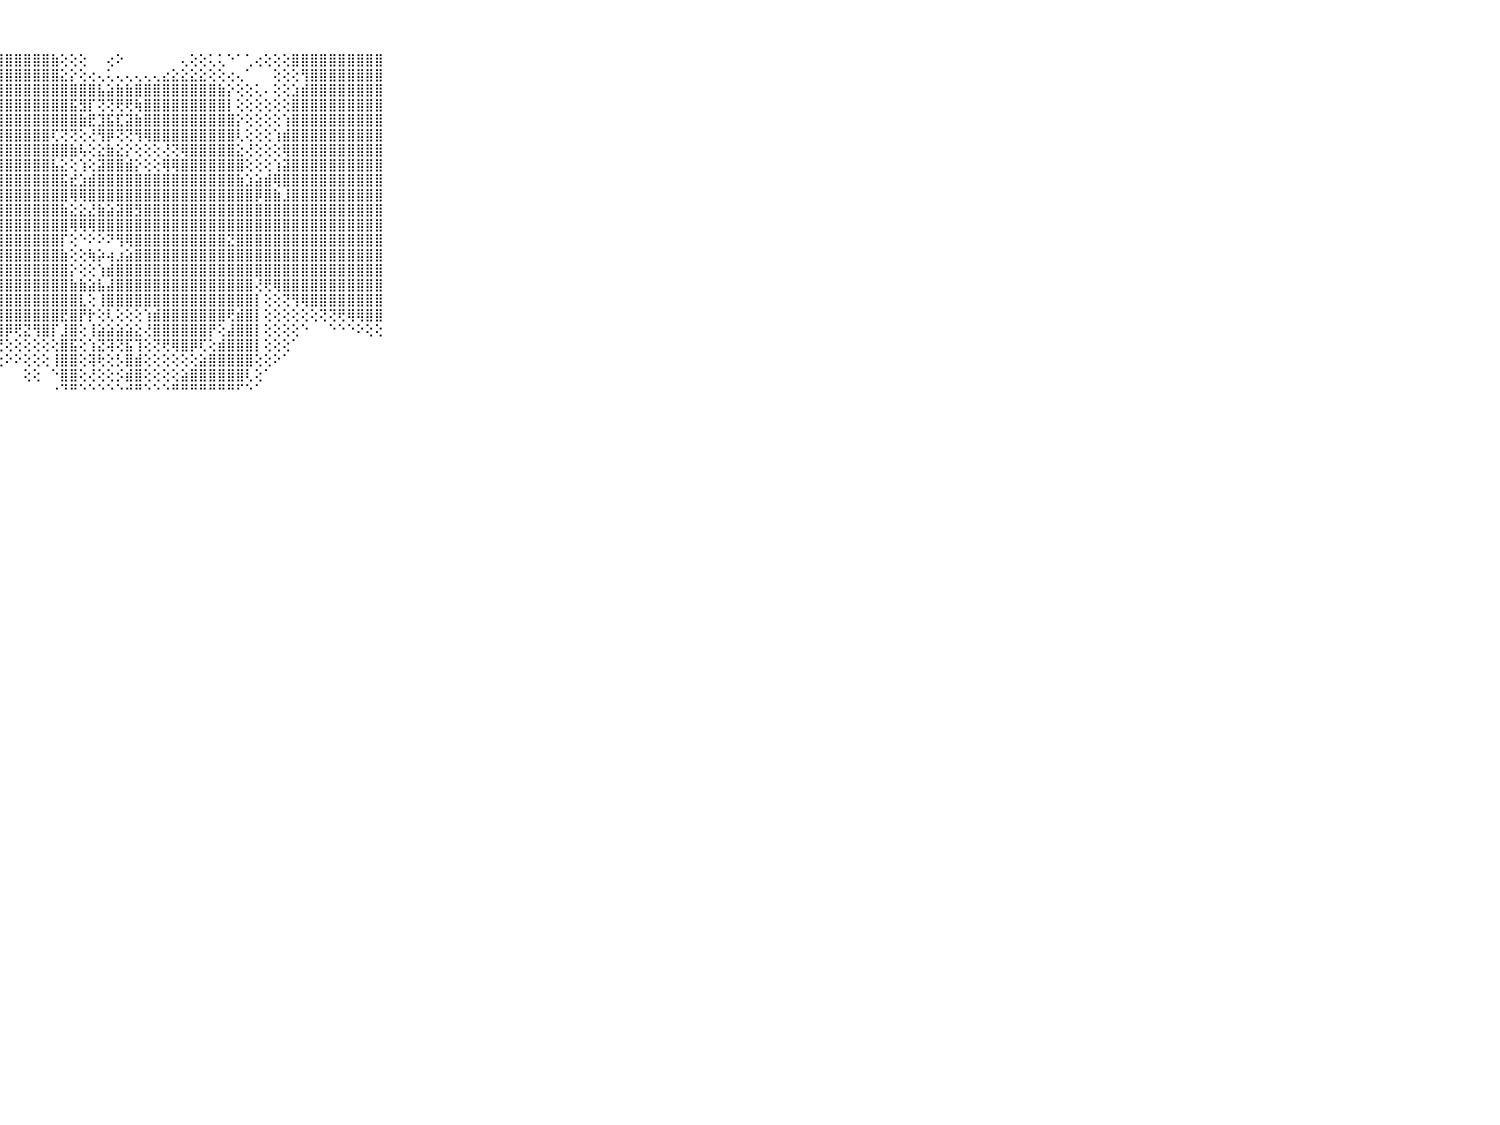

⠀⠀⠀⠀⠀⠀⠀⠀⠀⠀⠀⣿⣿⣿⣿⣿⣿⣿⣿⣿⣿⣿⣿⣿⣿⣿⣿⣿⣿⣿⣿⣿⣿⣷⢕⢕⢕⠀⠀⢔⠕⠀⠀⠀⠀⠀⠀⢄⢕⢕⢅⢅⠑⠁⢁⢔⢕⢕⢕⣿⣿⣿⣿⣿⣿⣿⣿⣿⣿⠀⠀⠀⠀⠀⠀⠀⠀⠀⠀⠀⠀
⠀⠀⠀⠀⠀⠀⠀⠀⠀⠀⠀⣿⣿⣿⣿⣿⣿⣿⣿⣿⣿⣿⣿⣿⣿⣿⣿⣿⣿⣿⣿⣿⣿⣿⣕⡕⢕⢔⢄⢅⢄⢄⢄⢄⢄⣔⣕⣕⣕⣕⢕⢕⢔⢄⠁⠀⠀⢕⢕⢕⢻⣿⣿⣿⣿⣿⣿⣿⣿⠀⠀⠀⠀⠀⠀⠀⠀⠀⠀⠀⠀
⠀⠀⠀⠀⠀⠀⠀⠀⠀⠀⠀⣿⣿⣿⣿⣿⣿⣿⣿⣿⣿⣿⣿⣿⣿⣿⣿⣿⣿⣿⣿⣿⣿⣿⣿⣿⣿⣿⣧⣵⣷⣷⣿⣿⣿⣿⣿⣿⣿⣿⣿⣷⡕⢕⢕⢅⠄⢕⢕⣱⣾⣿⣿⣿⣿⣿⣿⣿⣿⠀⠀⠀⠀⠀⠀⠀⠀⠀⠀⠀⠀
⠀⠀⠀⠀⠀⠀⠀⠀⠀⠀⠀⣿⣿⣿⣿⣿⣿⣿⣿⣿⣿⣿⣿⣿⣿⣿⣿⣿⣿⣿⣿⣿⣿⣿⣿⣯⣻⡏⢝⢝⢟⢟⢷⣿⣿⣿⣿⣿⣿⣿⣿⣿⡇⢕⢕⢕⢕⢕⢕⣿⣿⣿⣿⣿⣿⣿⣿⣿⣿⠀⠀⠀⠀⠀⠀⠀⠀⠀⠀⠀⠀
⠀⠀⠀⠀⠀⠀⠀⠀⠀⠀⠀⣿⣿⣿⣿⣿⣿⣿⣿⣿⣿⣿⣿⣿⣿⣿⣿⣿⣿⣿⣿⣿⣿⣿⣿⣿⣷⣟⣹⣯⣏⣽⣷⣿⣿⣿⣿⣿⣿⣿⣿⣿⣿⡕⢕⢕⢕⢕⢱⣿⣿⣿⣿⣿⣿⣿⣿⣿⣿⠀⠀⠀⠀⠀⠀⠀⠀⠀⠀⠀⠀
⠀⠀⠀⠀⠀⠀⠀⠀⠀⠀⠀⣿⣿⣿⣿⣿⣿⣿⣿⣿⣿⣿⣿⣿⣿⣿⣿⣿⣿⣿⣿⣿⣿⢏⢝⢝⢕⢜⢻⡿⢝⢝⢻⢿⣿⣿⣿⣿⣿⣿⣿⣿⣿⢇⢕⢕⢕⢱⣾⣿⣿⣿⣿⣿⣿⣿⣿⣿⣿⠀⠀⠀⠀⠀⠀⠀⠀⠀⠀⠀⠀
⠀⠀⠀⠀⠀⠀⠀⠀⠀⠀⠀⣿⣿⣿⣿⣿⣿⣿⣿⣿⣿⣿⣿⣿⣿⣿⣿⣿⣿⣿⣿⣿⣿⣿⣿⣷⢧⢕⣕⣷⣕⡕⢕⢕⢕⢜⢝⢿⣿⣿⣿⣿⣿⣕⢜⢕⢕⢕⢿⣿⣿⣿⣿⣿⣿⣿⣿⣿⣿⠀⠀⠀⠀⠀⠀⠀⠀⠀⠀⠀⠀
⠀⠀⠀⠀⠀⠀⠀⠀⠀⠀⠀⣿⣿⣿⣿⣿⣿⣿⣿⣿⣿⣿⣿⣿⣿⣿⣿⣿⣿⣿⣿⣿⣿⣧⣕⢕⢱⢕⣽⣿⣿⣾⡕⢕⢕⢿⢿⣿⣿⣿⣿⣿⣿⣿⢕⢕⢕⢱⣽⣿⣿⣿⣿⣿⣿⣿⣿⣿⣿⠀⠀⠀⠀⠀⠀⠀⠀⠀⠀⠀⠀
⠀⠀⠀⠀⠀⠀⠀⠀⠀⠀⠀⣿⣿⣿⣿⣿⣿⣿⣿⣿⣿⣿⣿⣿⣿⣿⣿⣿⣿⣿⣿⣿⣿⣿⣯⣞⣱⣾⣿⣿⣿⣿⣿⣿⣿⣿⣿⣿⣿⣿⣿⣿⣿⣷⣱⣵⣾⢿⣿⣿⣿⣿⣿⣿⣿⣿⣿⣿⣿⠀⠀⠀⠀⠀⠀⠀⠀⠀⠀⠀⠀
⠀⠀⠀⠀⠀⠀⠀⠀⠀⠀⠀⣿⣿⣿⣿⣿⣿⣿⣿⣿⣿⣿⣿⣿⣿⣿⣿⣿⣿⣿⣿⣿⣿⣿⣿⢿⢿⣿⣿⣿⣿⣿⣿⣿⣿⣿⣿⣿⣿⣿⣿⣿⣿⣿⣿⡿⣿⣷⣸⣿⣿⣿⣿⣿⣿⣿⣿⣿⣿⠀⠀⠀⠀⠀⠀⠀⠀⠀⠀⠀⠀
⠀⠀⠀⠀⠀⠀⠀⠀⠀⠀⠀⣿⣿⣿⣿⣿⣿⣿⣿⣿⣿⣿⣿⣿⣿⣿⣿⣿⣿⣿⣿⣿⣿⣿⣷⣕⣕⣜⣷⣵⣽⣿⣻⣿⣿⣿⣿⣿⣿⣿⣿⣿⣿⣿⣿⣿⣿⣿⣿⣿⣿⣿⣿⣿⣿⣿⣿⣿⣿⠀⠀⠀⠀⠀⠀⠀⠀⠀⠀⠀⠀
⠀⠀⠀⠀⠀⠀⠀⠀⠀⠀⠀⣿⣿⣿⣿⣿⣿⣿⣿⣿⣿⣿⣿⣿⣿⣿⣿⣿⣿⣿⣿⣿⣿⣿⣿⢿⢿⢿⣿⣿⣿⣿⣿⣿⣿⣿⣿⣿⣿⣿⣿⣿⣿⣿⣿⣿⣿⣿⣿⣿⣿⣿⣿⣿⣿⣿⣿⣿⣿⠀⠀⠀⠀⠀⠀⠀⠀⠀⠀⠀⠀
⠀⠀⠀⠀⠀⠀⠀⠀⠀⠀⠀⣿⣿⣿⣿⣿⣿⣿⣿⣿⣿⣿⣿⣿⣿⣿⣿⣿⣿⣿⣿⣿⣿⣿⡏⢕⠑⠕⠕⠝⢻⢿⣿⣿⣿⣿⣿⣿⣿⣿⣿⣿⣝⣿⣿⣿⣿⣿⣿⣿⣿⣿⣿⣿⣿⣿⣿⣿⣿⠀⠀⠀⠀⠀⠀⠀⠀⠀⠀⠀⠀
⠀⠀⠀⠀⠀⠀⠀⠀⠀⠀⠀⣿⣿⣿⣿⣿⣿⣿⣿⣿⣿⣿⣿⣿⣿⣿⣿⣿⣿⣿⣿⣿⣿⣿⣷⢕⢕⢷⡵⢴⣰⣵⣿⣿⣿⣿⣿⣿⣿⣿⣿⣿⣿⣿⣿⣿⣿⣿⣿⣿⣿⣿⣿⣿⣿⣿⣿⣿⣿⠀⠀⠀⠀⠀⠀⠀⠀⠀⠀⠀⠀
⠀⠀⠀⠀⠀⠀⠀⠀⠀⠀⠀⣿⣿⣿⣿⣿⣿⣿⣿⣿⣿⣿⣿⣿⣿⣿⣿⣿⣿⣿⣿⣿⣿⣿⣿⡕⢕⢕⢱⣾⣿⣿⣿⣿⣿⣿⣿⣿⣿⣿⣿⣿⣿⣿⣿⣿⣿⣿⣿⣿⣿⣿⣿⣿⣿⣿⣿⣿⣿⠀⠀⠀⠀⠀⠀⠀⠀⠀⠀⠀⠀
⠀⠀⠀⠀⠀⠀⠀⠀⠀⠀⠀⣿⣿⣿⣿⣿⣿⣿⣿⣿⣿⣿⣿⣿⣿⣿⣿⣿⣿⣿⣿⣿⣿⣿⣿⣷⣷⣵⣧⣼⣿⣿⣿⣿⣿⣿⣿⣿⣿⣿⣿⣿⣿⣿⣿⢜⢟⢿⣿⣿⣿⣿⣿⣿⣿⣿⣿⣿⣿⠀⠀⠀⠀⠀⠀⠀⠀⠀⠀⠀⠀
⠀⠀⠀⠀⠀⠀⠀⠀⠀⠀⠀⣿⣿⣿⣿⣿⣿⣿⣿⣿⣿⣿⣿⣿⣿⣿⣿⣿⣿⣿⣿⣿⣿⣿⣿⣿⣇⢕⢸⣿⣿⣿⣿⣿⣿⣿⣿⣿⣿⣿⣿⣿⣿⣿⣿⡇⢕⢕⢝⢻⢿⣿⣿⣿⣿⣿⣿⣿⣿⠀⠀⠀⠀⠀⠀⠀⠀⠀⠀⠀⠀
⠀⠀⠀⠀⠀⠀⠀⠀⠀⠀⠀⣿⣿⣿⣿⣿⣿⣿⣿⣿⣿⣿⣿⣿⣿⣿⣿⣿⣿⣿⣿⣿⣿⣿⣟⣿⡟⡗⢕⢇⢕⢕⢕⢱⣾⣿⣿⣿⣿⣿⣿⣿⢟⣾⣿⡇⢕⢕⢕⢕⢕⢕⢝⢝⢟⢿⢿⣿⣿⠀⠀⠀⠀⠀⠀⠀⠀⠀⠀⠀⠀
⠀⠀⠀⠀⠀⠀⠀⠀⠀⠀⠀⣿⣿⣿⣿⣿⣿⣿⣿⣿⣿⣿⣿⣿⣿⣿⣿⣿⡿⢟⣝⢻⣿⡏⣸⣿⢕⢸⣵⣵⣵⣵⣕⢜⣿⣿⣿⣿⣿⣿⡟⢕⣼⣿⣿⡇⢕⢕⢕⢕⠑⠀⠀⠑⠑⠑⠕⢕⢕⠀⠀⠀⠀⠀⠀⠀⠀⠀⠀⠀⠀
⠀⠀⠀⠀⠀⠀⠀⠀⠀⠀⠀⣿⣿⣿⣿⣿⣿⣿⣿⣿⣿⣿⣿⣿⣿⡿⢟⢝⢕⢕⢕⢕⢕⢕⣿⣯⢕⢱⣝⢽⢝⣯⢹⢕⢝⢟⢿⣿⡿⢏⢕⣾⣿⣿⣿⡇⢕⢕⢕⠁⠀⠀⠀⠀⠀⠀⠀⠀⠀⠀⠀⠀⠀⠀⠀⠀⠀⠀⠀⠀⠀
⠀⠀⠀⠀⠀⠀⠀⠀⠀⠀⠀⣿⣿⣿⣿⣿⣿⣿⣿⣿⣿⣿⡿⢟⢝⢕⠕⢕⠕⠕⢕⢕⢕⢸⣿⣿⢕⢽⢗⢕⡣⣿⣾⢕⢕⢕⢕⢕⢕⣵⣿⣿⣿⣿⣿⢕⢕⠕⠁⠀⠀⠀⠀⠀⠀⠀⠀⠀⠀⠀⠀⠀⠀⠀⠀⠀⠀⠀⠀⠀⠀
⠀⠀⠀⠀⠀⠀⠀⠀⠀⠀⠀⣿⣿⣿⣿⣿⣿⣿⢿⢟⢏⢕⢕⠑⠑⠀⠐⠀⠀⠀⢕⢕⠀⠑⣿⣿⢕⢜⢕⢕⡪⣾⣿⢕⢕⢕⢕⣵⣿⣿⣿⣿⣿⣿⢇⢕⠁⠀⠀⠀⠀⠀⠀⠀⠀⠀⠀⠀⠀⠀⠀⠀⠀⠀⠀⠀⠀⠀⠀⠀⠀
⠀⠀⠀⠀⠀⠀⠀⠀⠀⠀⠀⠛⠛⠛⠛⠛⠙⠑⠑⠑⠑⠑⠁⠀⠀⠀⠀⠀⠀⠀⠀⠀⠀⠐⠙⠛⠑⠑⠑⠑⠑⠚⠛⠑⠑⠑⠛⠛⠛⠛⠛⠛⠛⠋⠑⠁⠀⠀⠀⠀⠀⠀⠀⠀⠀⠀⠀⠀⠀⠀⠀⠀⠀⠀⠀⠀⠀⠀⠀⠀⠀